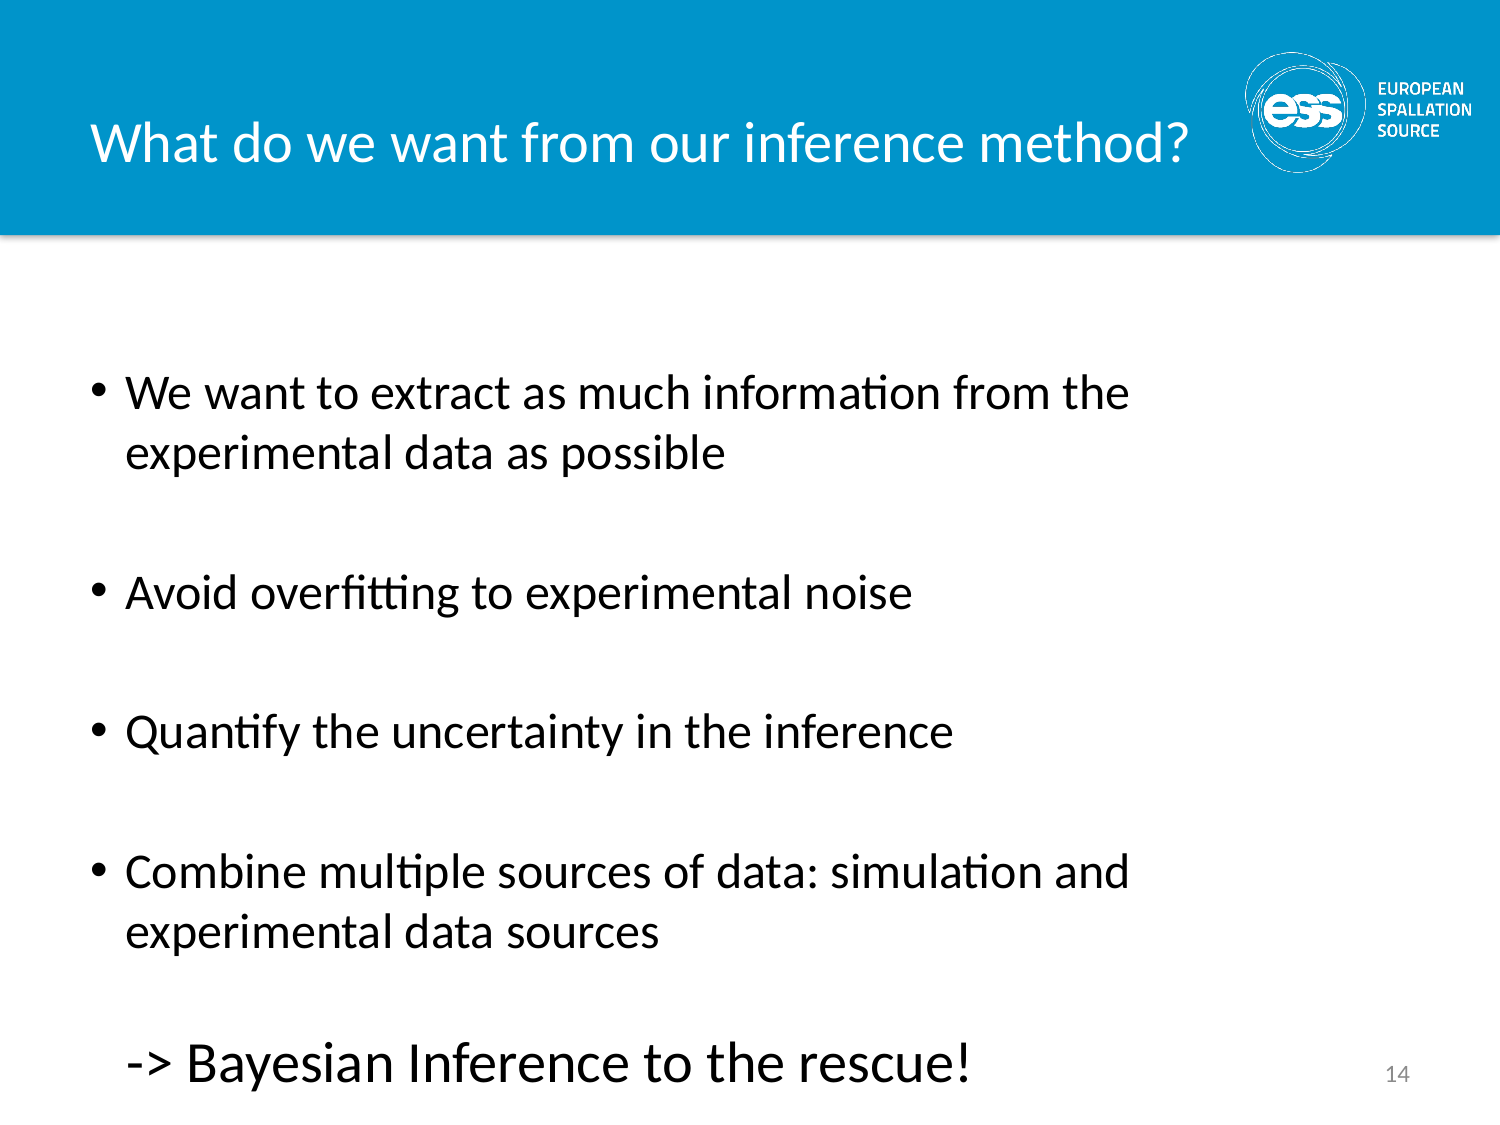

# What do we want from our inference method?
We want to extract as much information from the experimental data as possible

Avoid overfitting to experimental noise

Quantify the uncertainty in the inference

Combine multiple sources of data: simulation and experimental data sources

-> Bayesian Inference to the rescue!
14